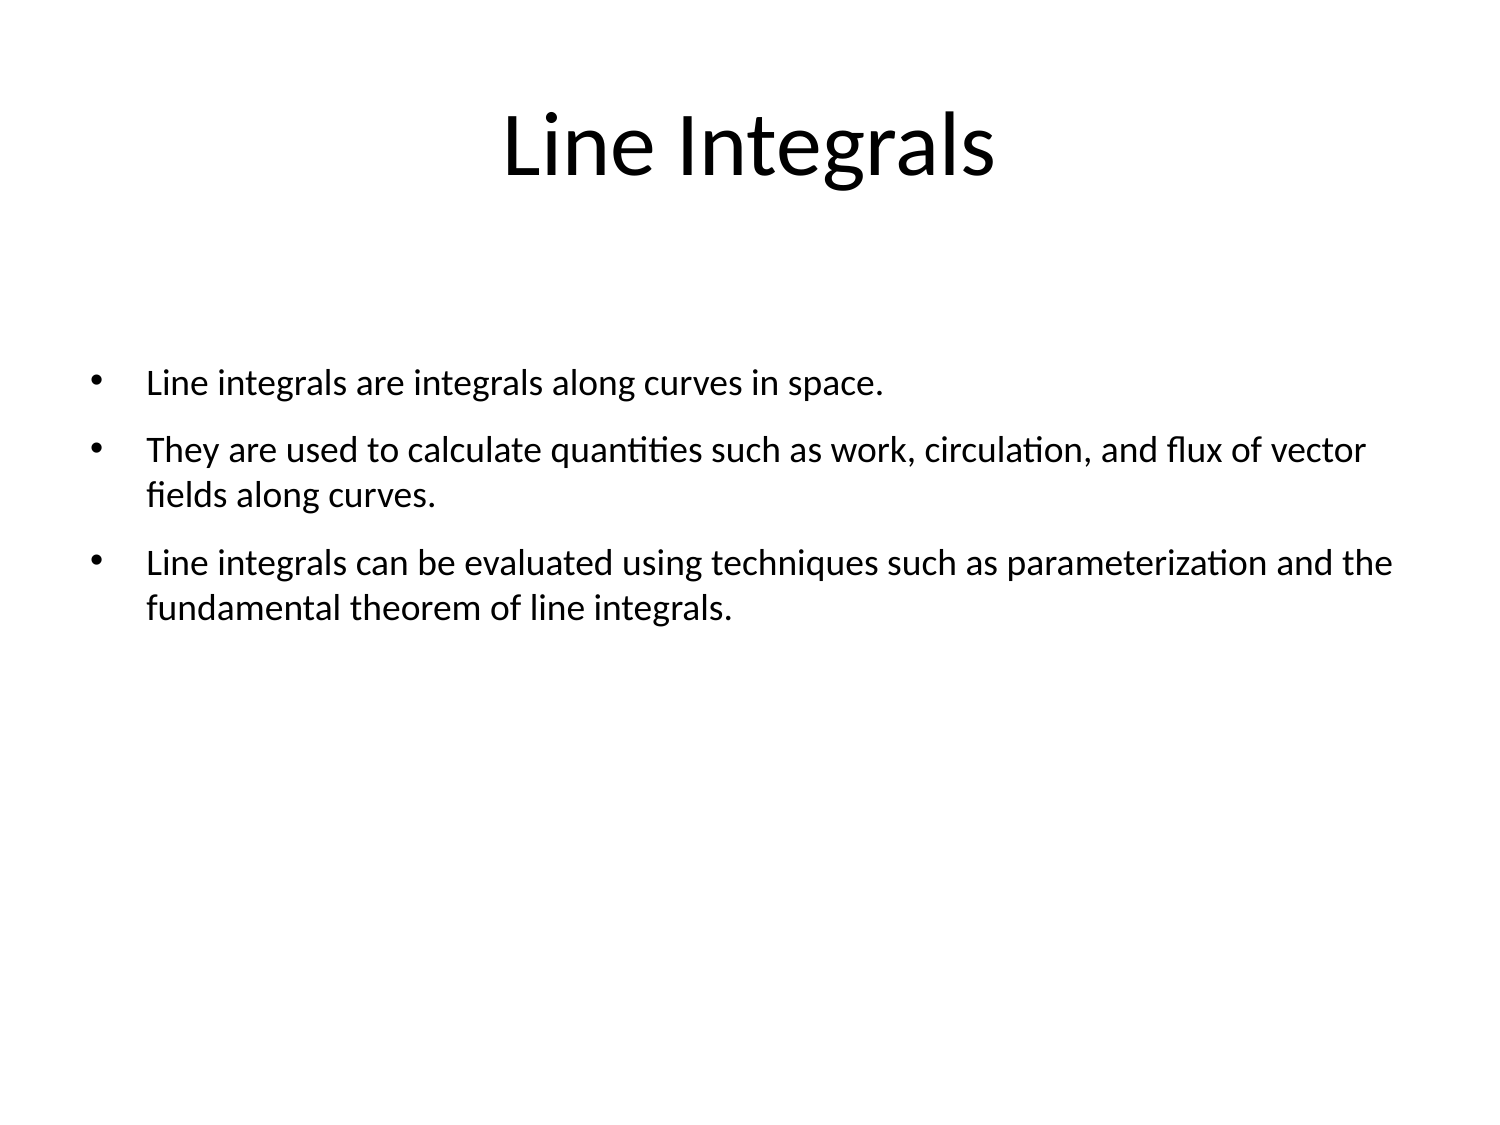

# Line Integrals

Line integrals are integrals along curves in space.
They are used to calculate quantities such as work, circulation, and flux of vector fields along curves.
Line integrals can be evaluated using techniques such as parameterization and the fundamental theorem of line integrals.